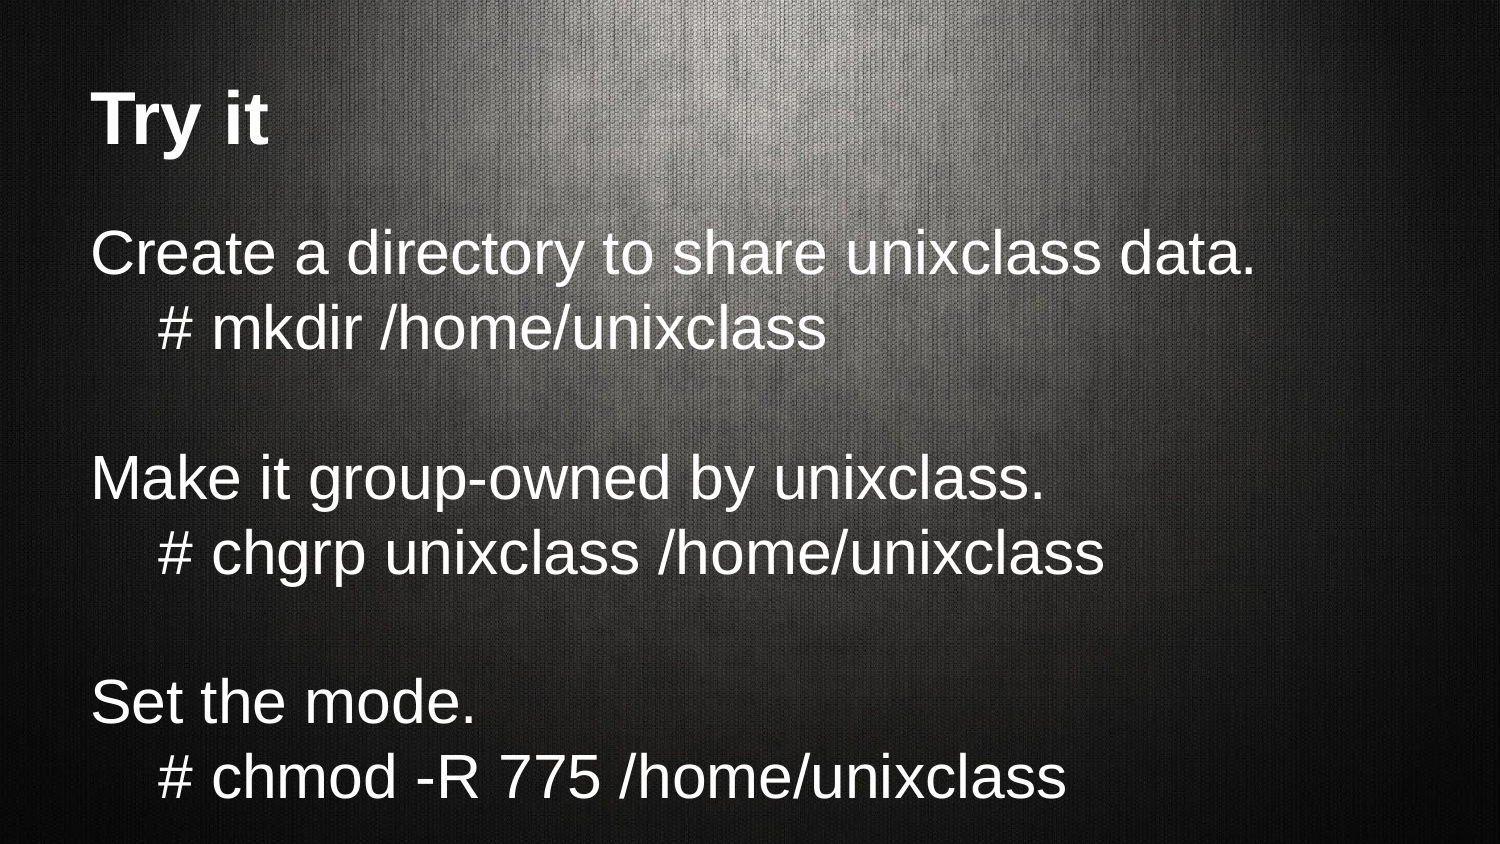

# Try it
Create a directory to share unixclass data.
    # mkdir /home/unixclass
Make it group-owned by unixclass.
    # chgrp unixclass /home/unixclass
Set the mode.
    # chmod -R 775 /home/unixclass